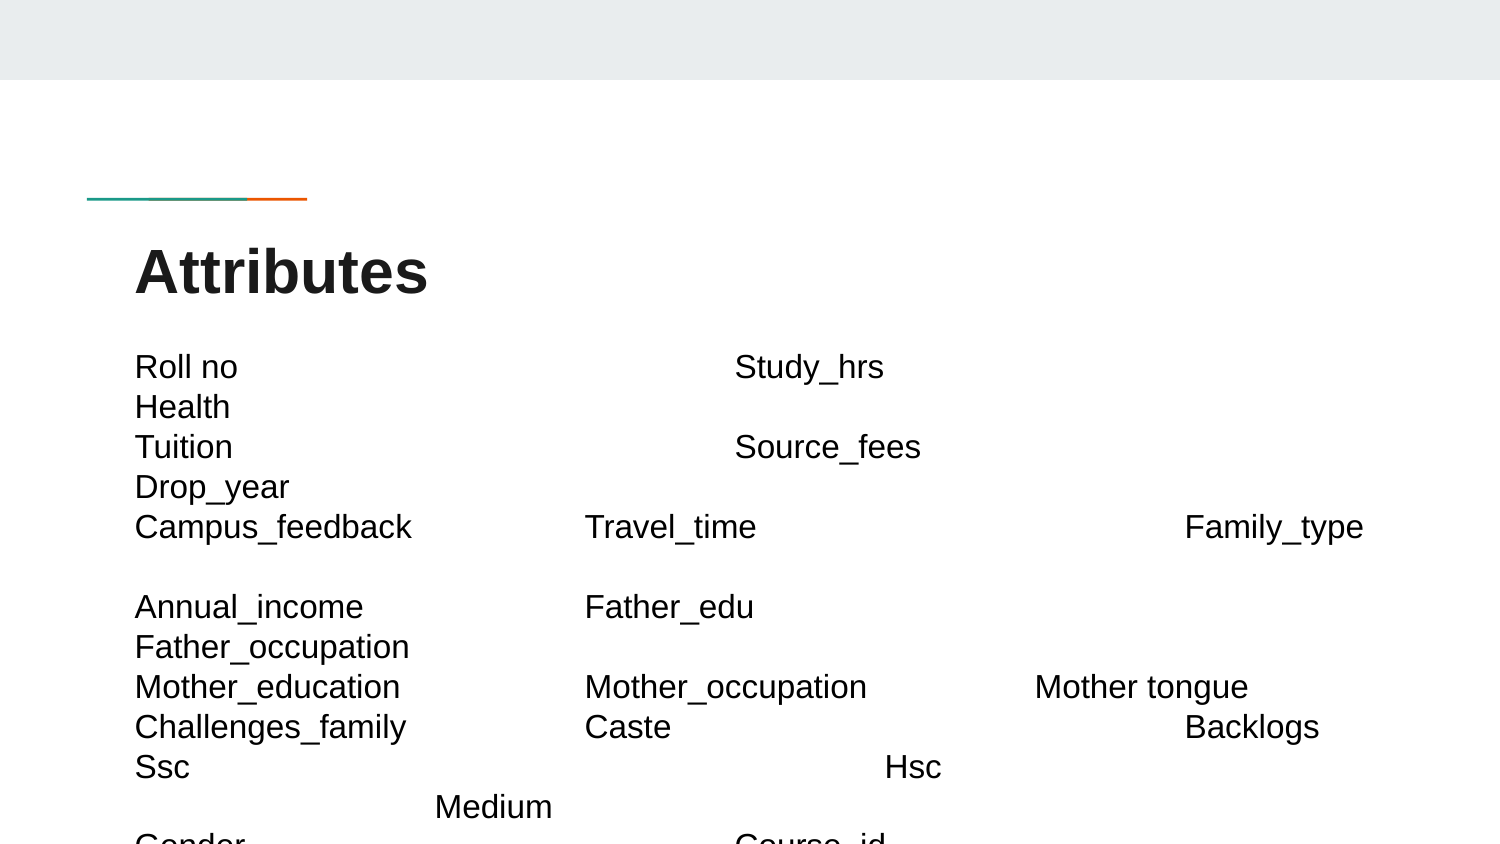

# Attributes
Roll no				Study_hrs			Health
Tuition				Source_fees			Drop_year
Campus_feedback		Travel_time			Family_type
Annual_income		Father_edu		  	Father_occupation
Mother_education 		Mother_occupation 		Mother tongue
Challenges_family		Caste				Backlogs
Ssc					Hsc					Medium
Gender				Course_id			Backlog
Attendance 			Test